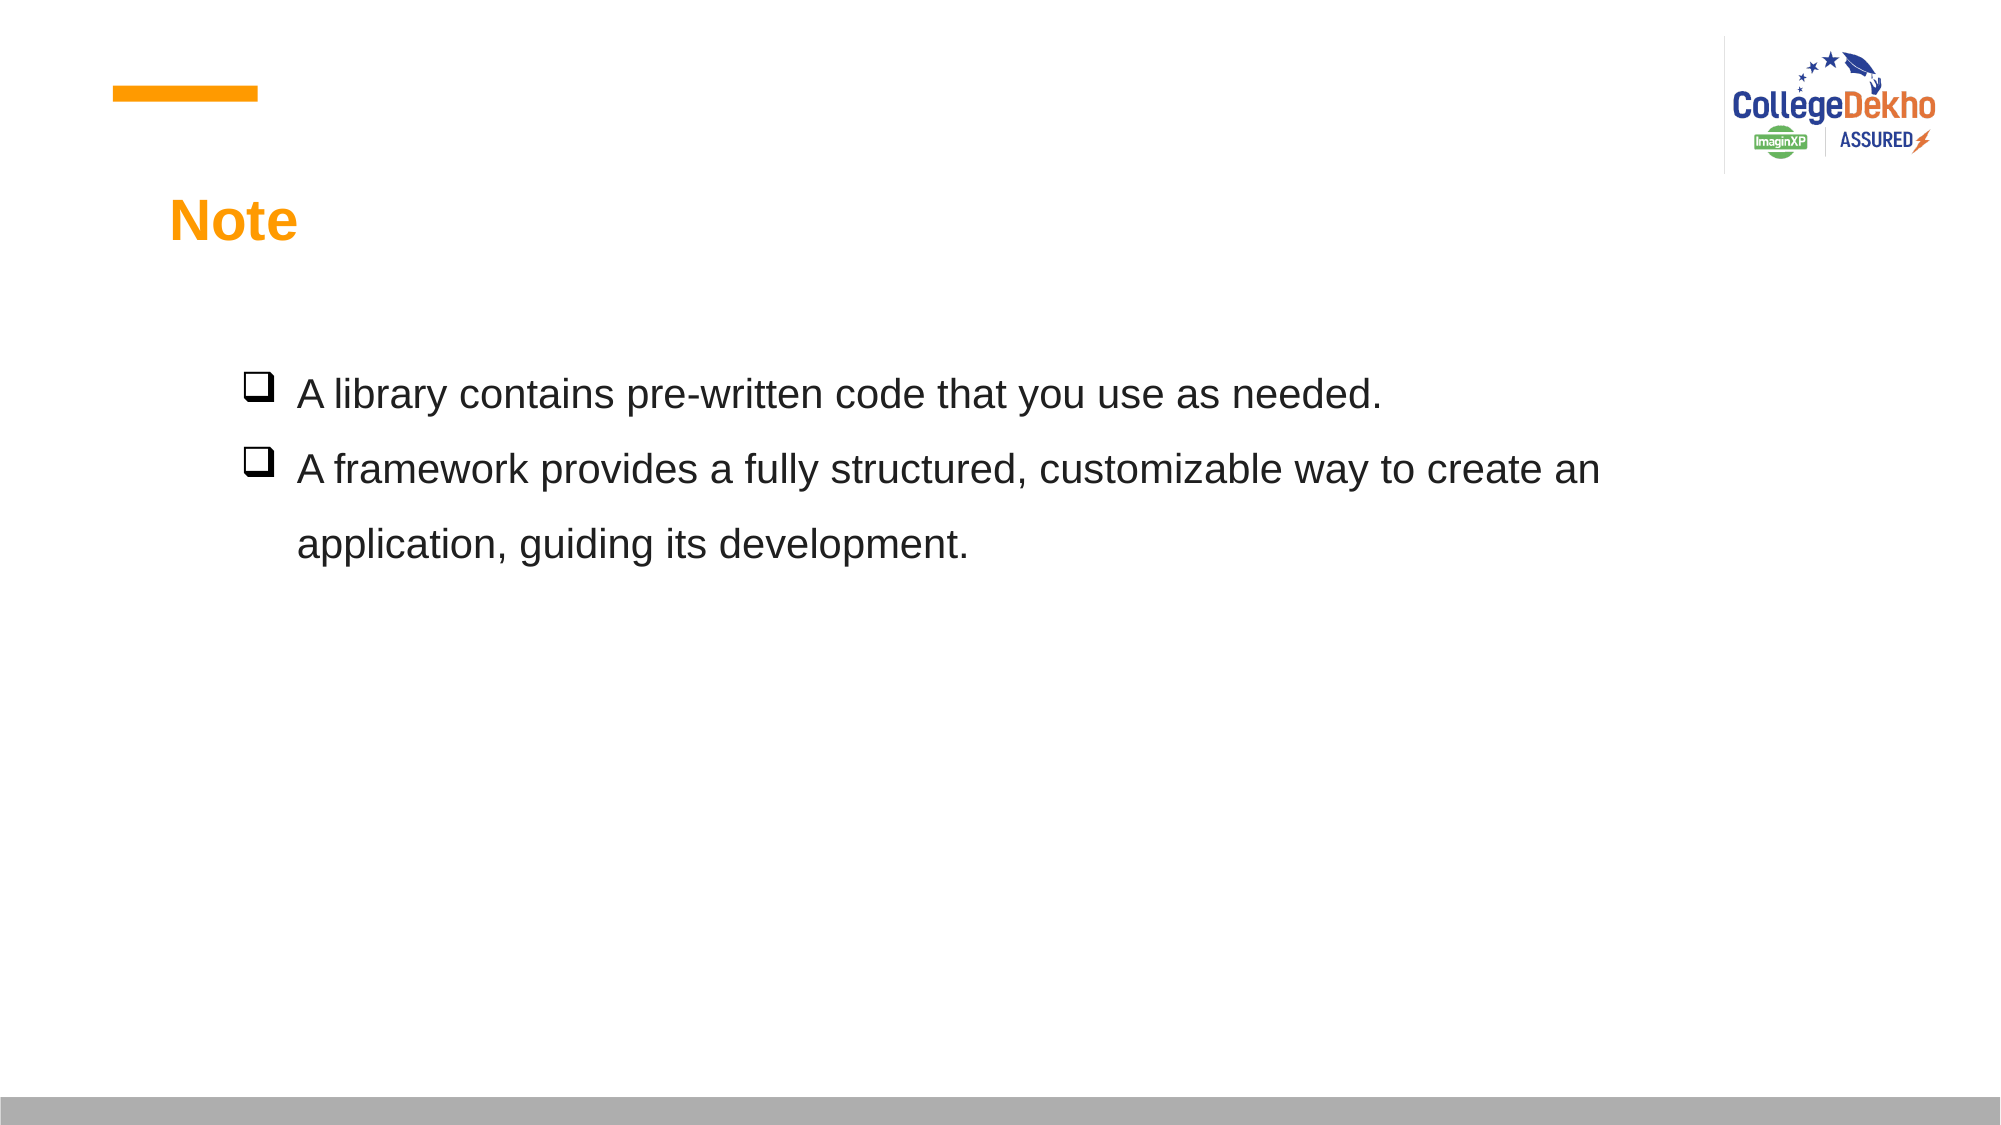

Note
A library contains pre-written code that you use as needed.
A framework provides a fully structured, customizable way to create an application, guiding its development.